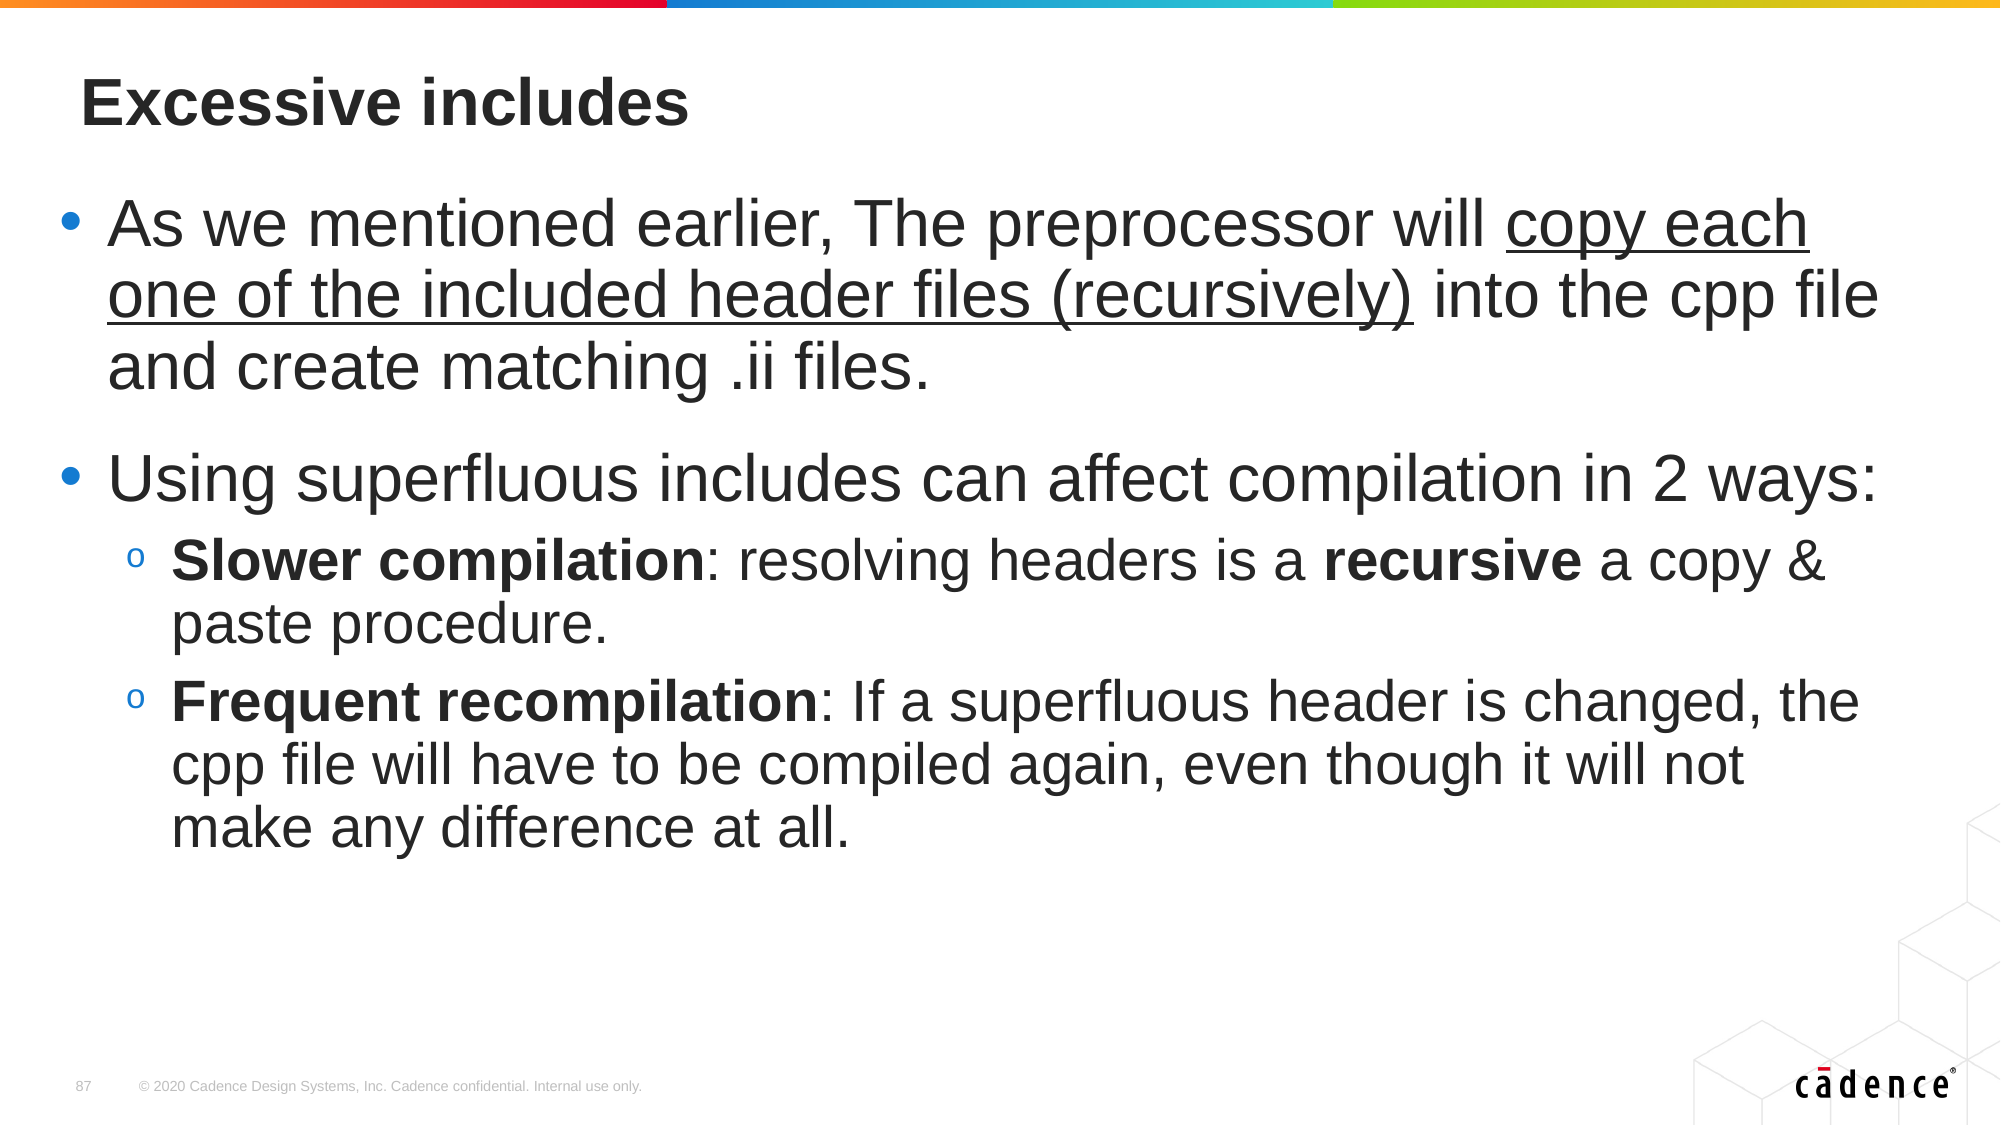

# Excessive includes
As we mentioned earlier, The preprocessor will copy each one of the included header files (recursively) into the cpp file and create matching .ii files.
Using superfluous includes can affect compilation in 2 ways:
Slower compilation: resolving headers is a recursive a copy & paste procedure.
Frequent recompilation: If a superfluous header is changed, the cpp file will have to be compiled again, even though it will not make any difference at all.